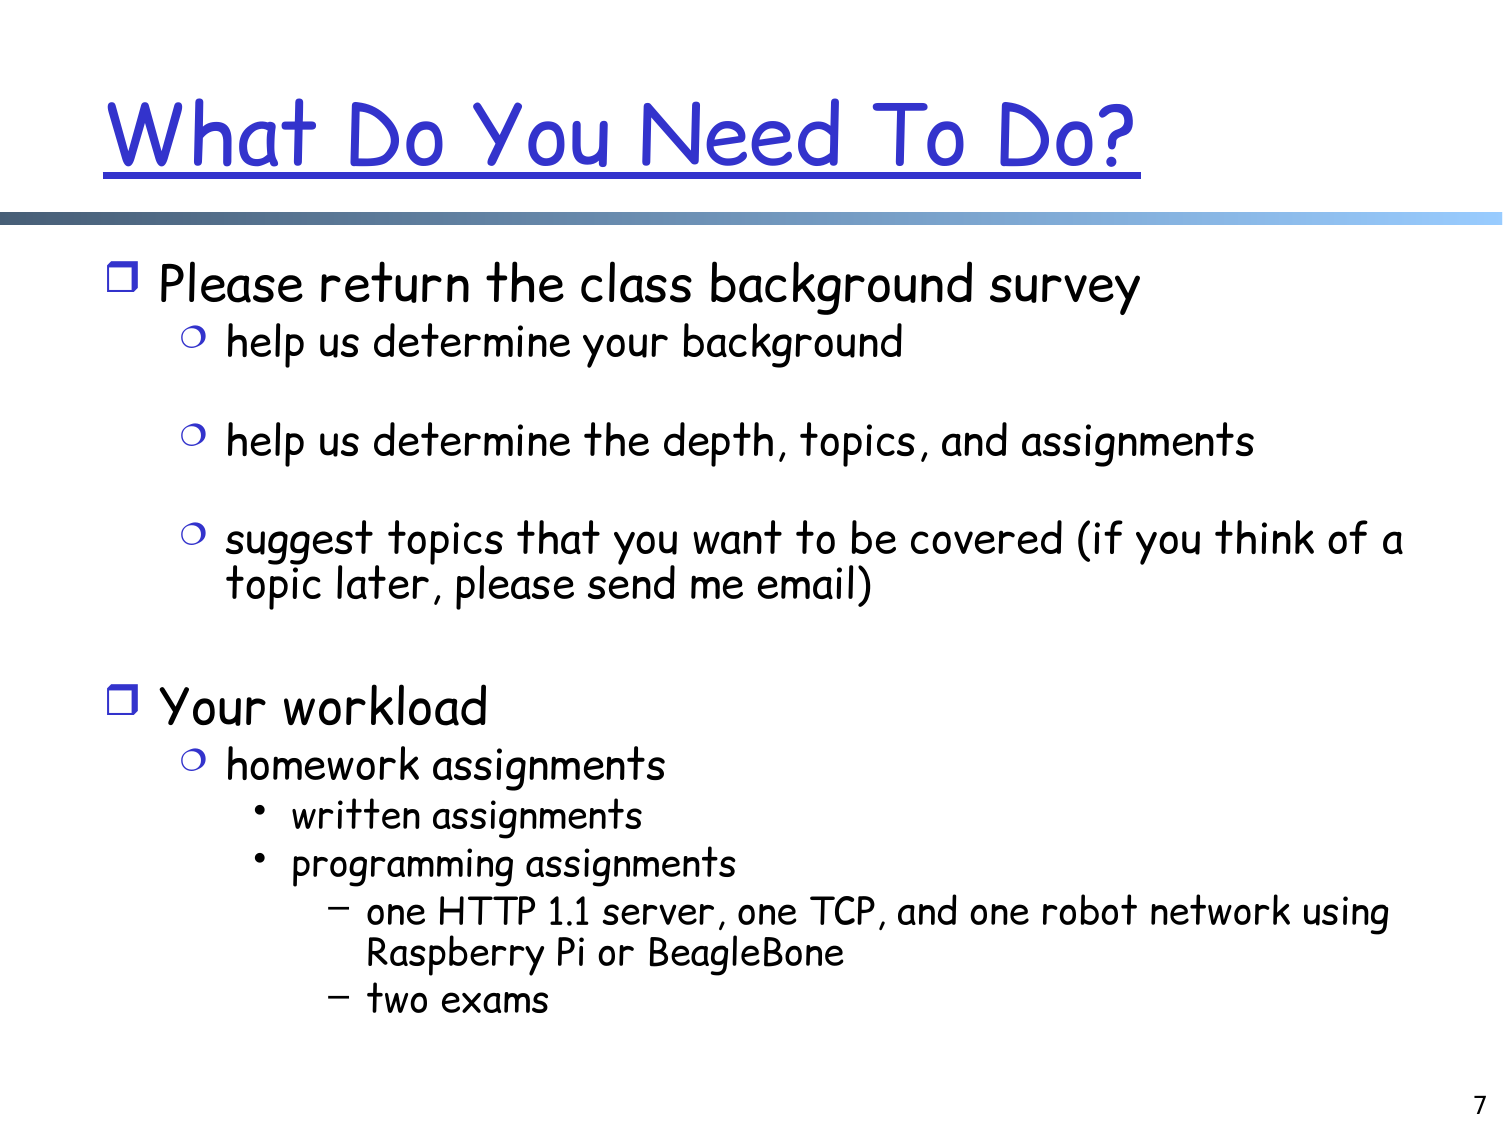

# What Do You Need To Do?
Please return the class background survey
help us determine your background
help us determine the depth, topics, and assignments
suggest topics that you want to be covered (if you think of a topic later, please send me email)

Your workload
homework assignments
written assignments
programming assignments
one HTTP 1.1 server, one TCP, and one robot network using Raspberry Pi or BeagleBone
two exams

7